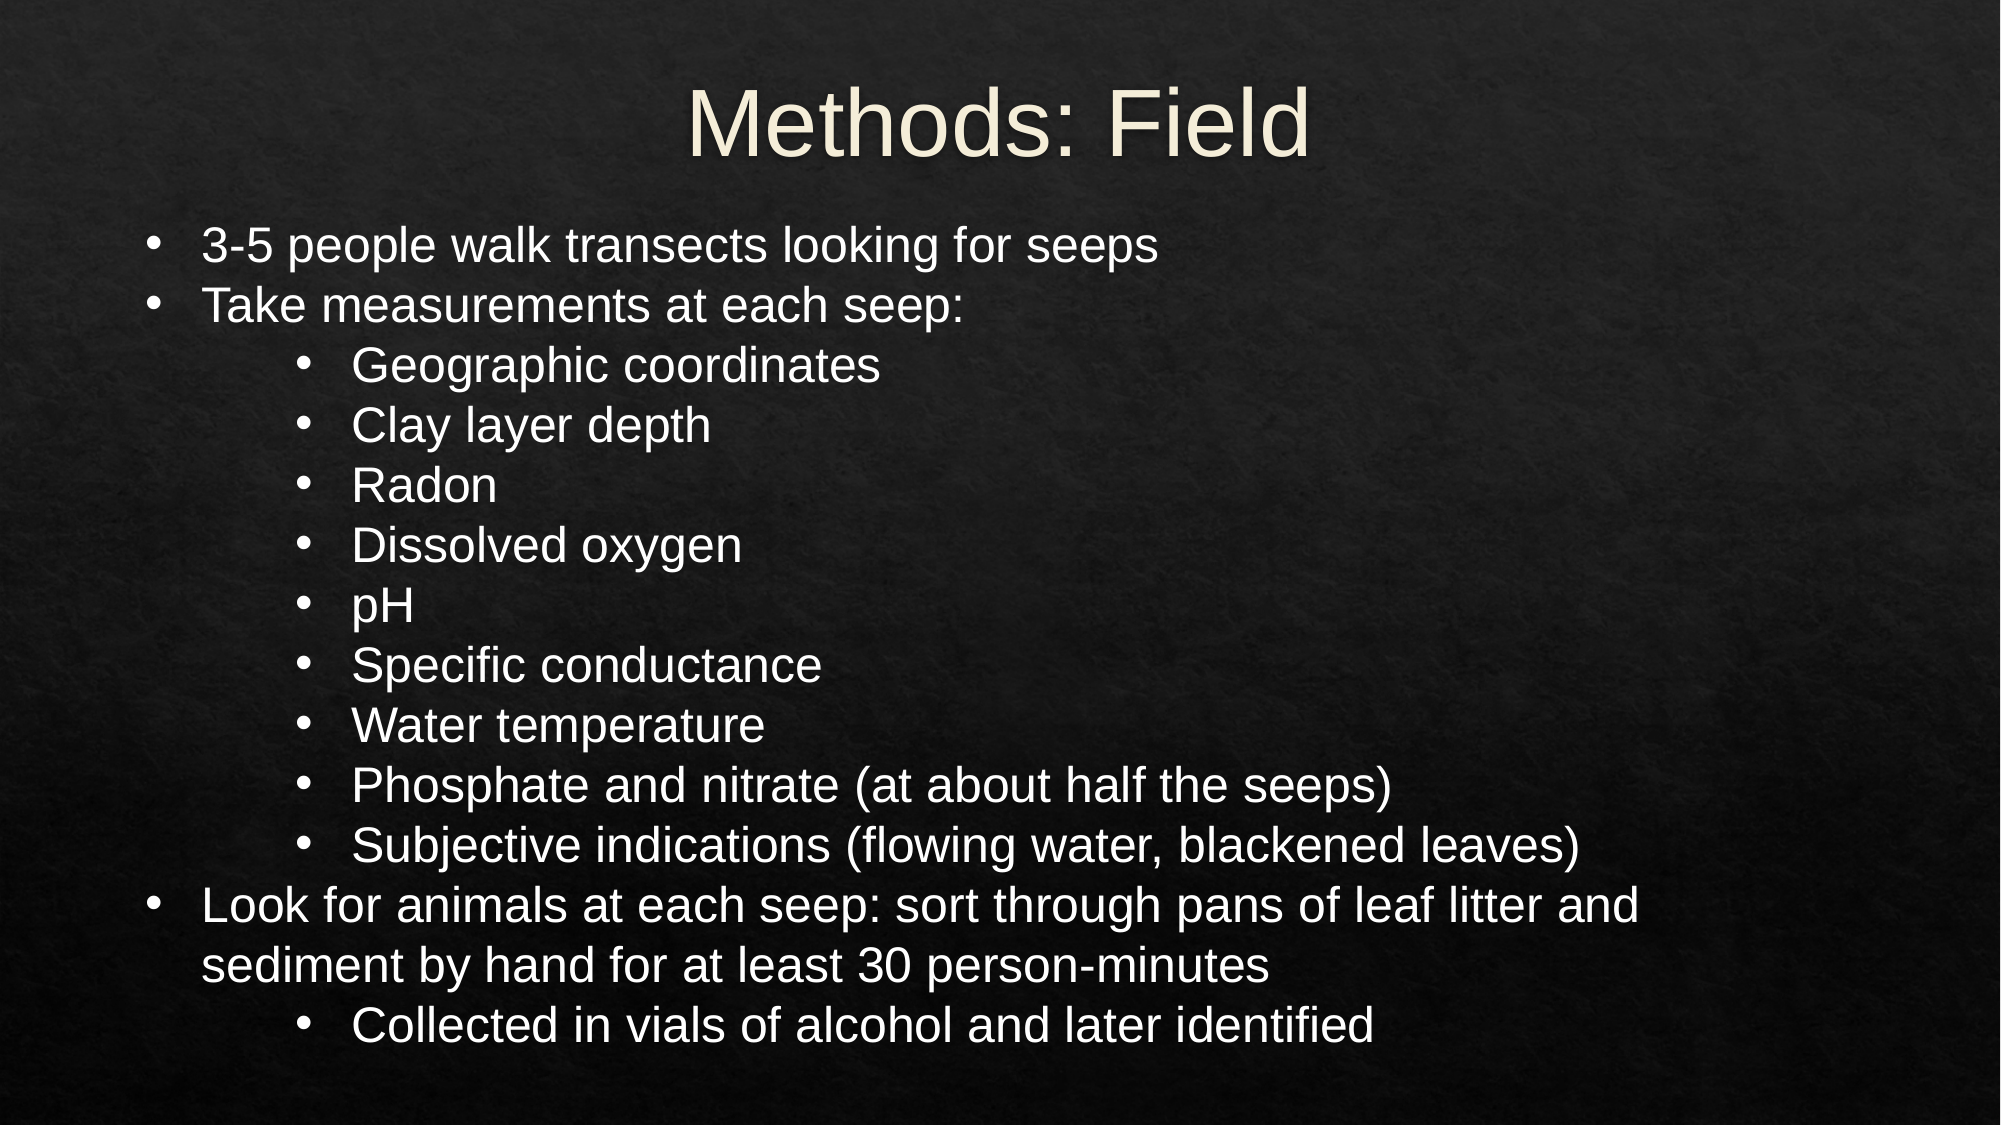

# Methods: Field
3-5 people walk transects looking for seeps
Take measurements at each seep:
Geographic coordinates
Clay layer depth
Radon
Dissolved oxygen
pH
Specific conductance
Water temperature
Phosphate and nitrate (at about half the seeps)
Subjective indications (flowing water, blackened leaves)
Look for animals at each seep: sort through pans of leaf litter and sediment by hand for at least 30 person-minutes
Collected in vials of alcohol and later identified